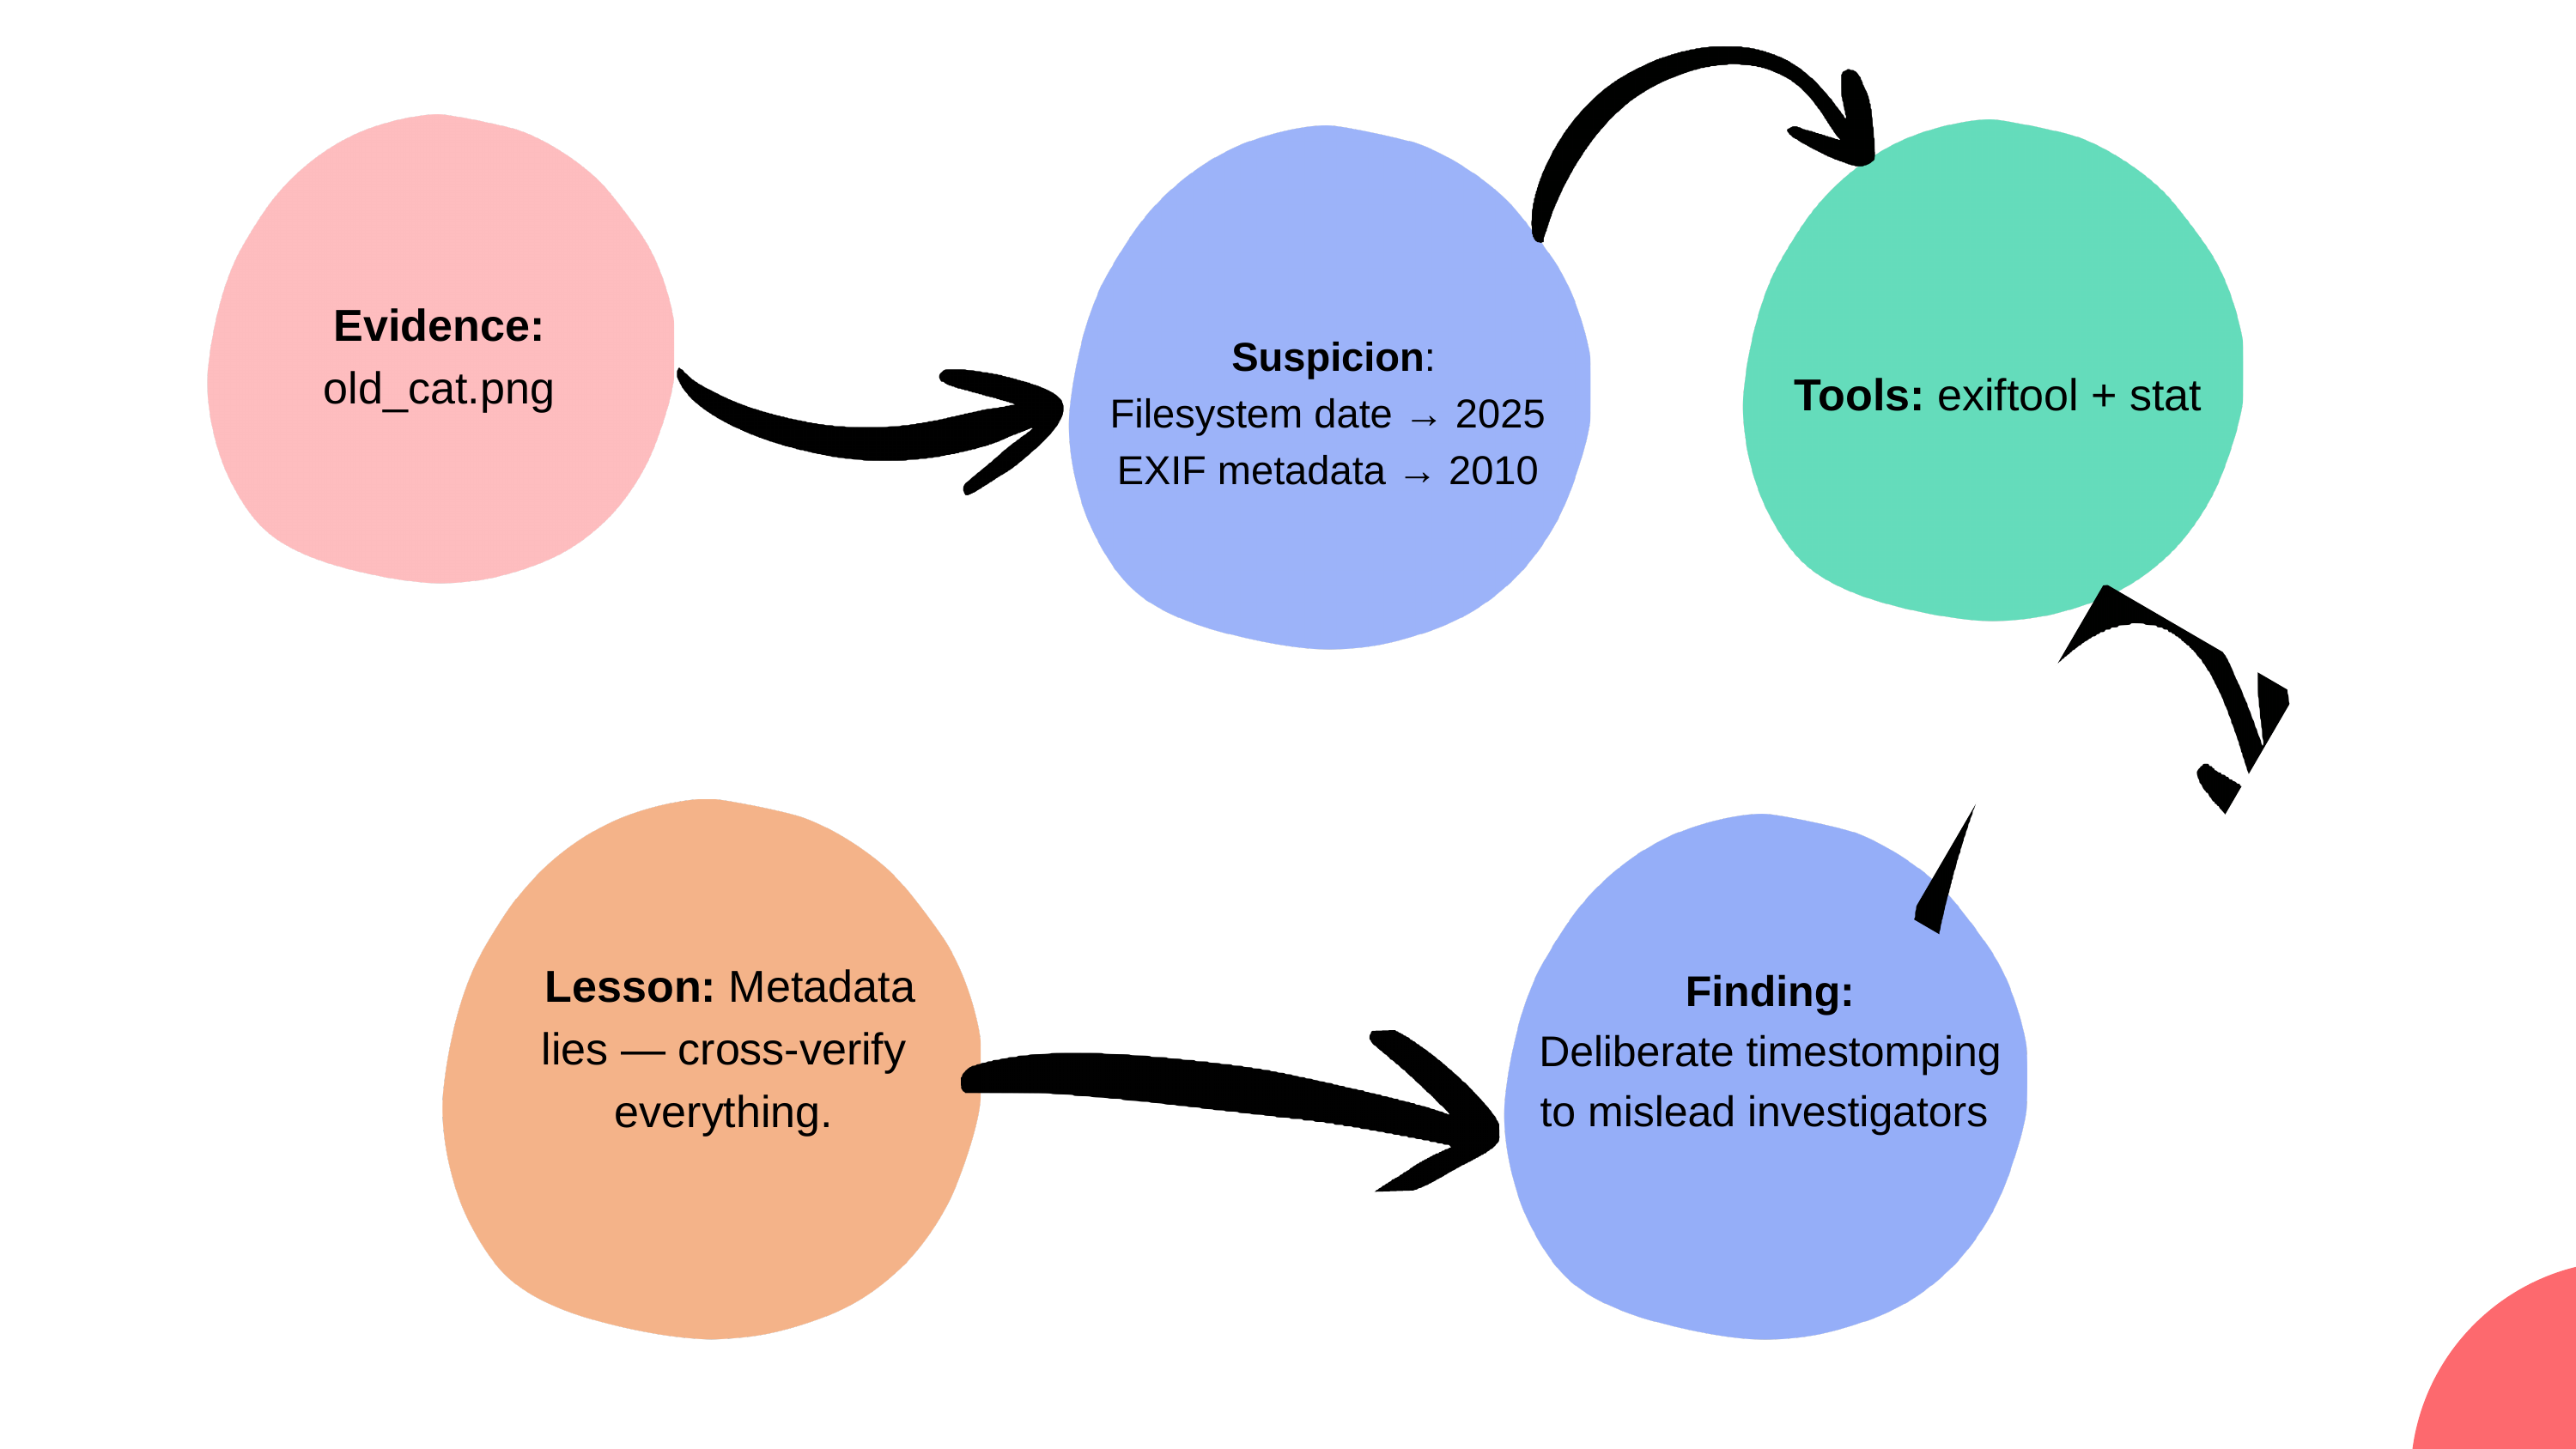

Evidence: old_cat.png
 Suspicion:
Filesystem date → 2025
EXIF metadata → 2010
 Tools: exiftool + stat

 Finding:
 Deliberate timestomping to mislead investigators

 Lesson: Metadata lies — cross-verify everything.